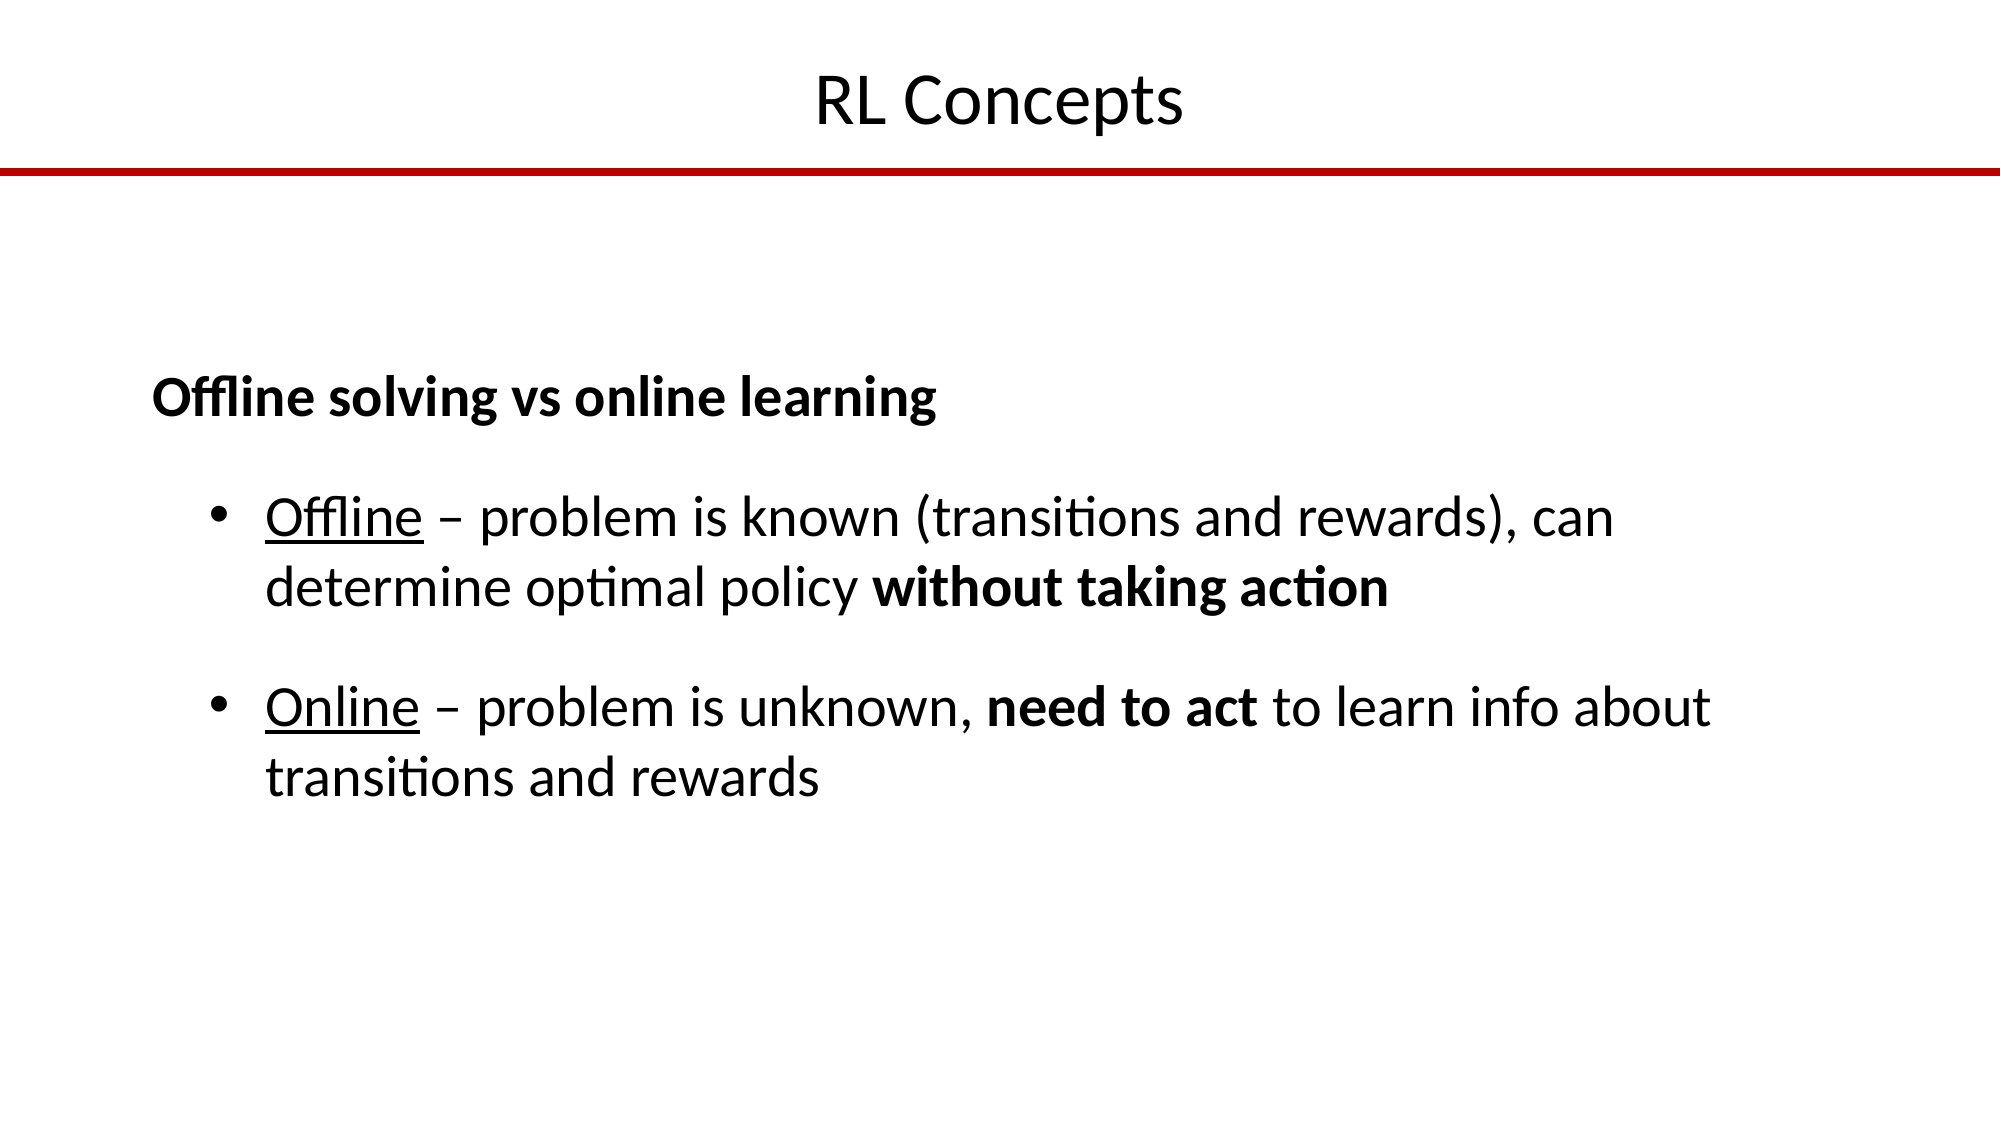

# RL Concepts
Offline solving vs online learning
Offline – problem is known (transitions and rewards), can determine optimal policy without taking action
Online – problem is unknown, need to act to learn info about transitions and rewards